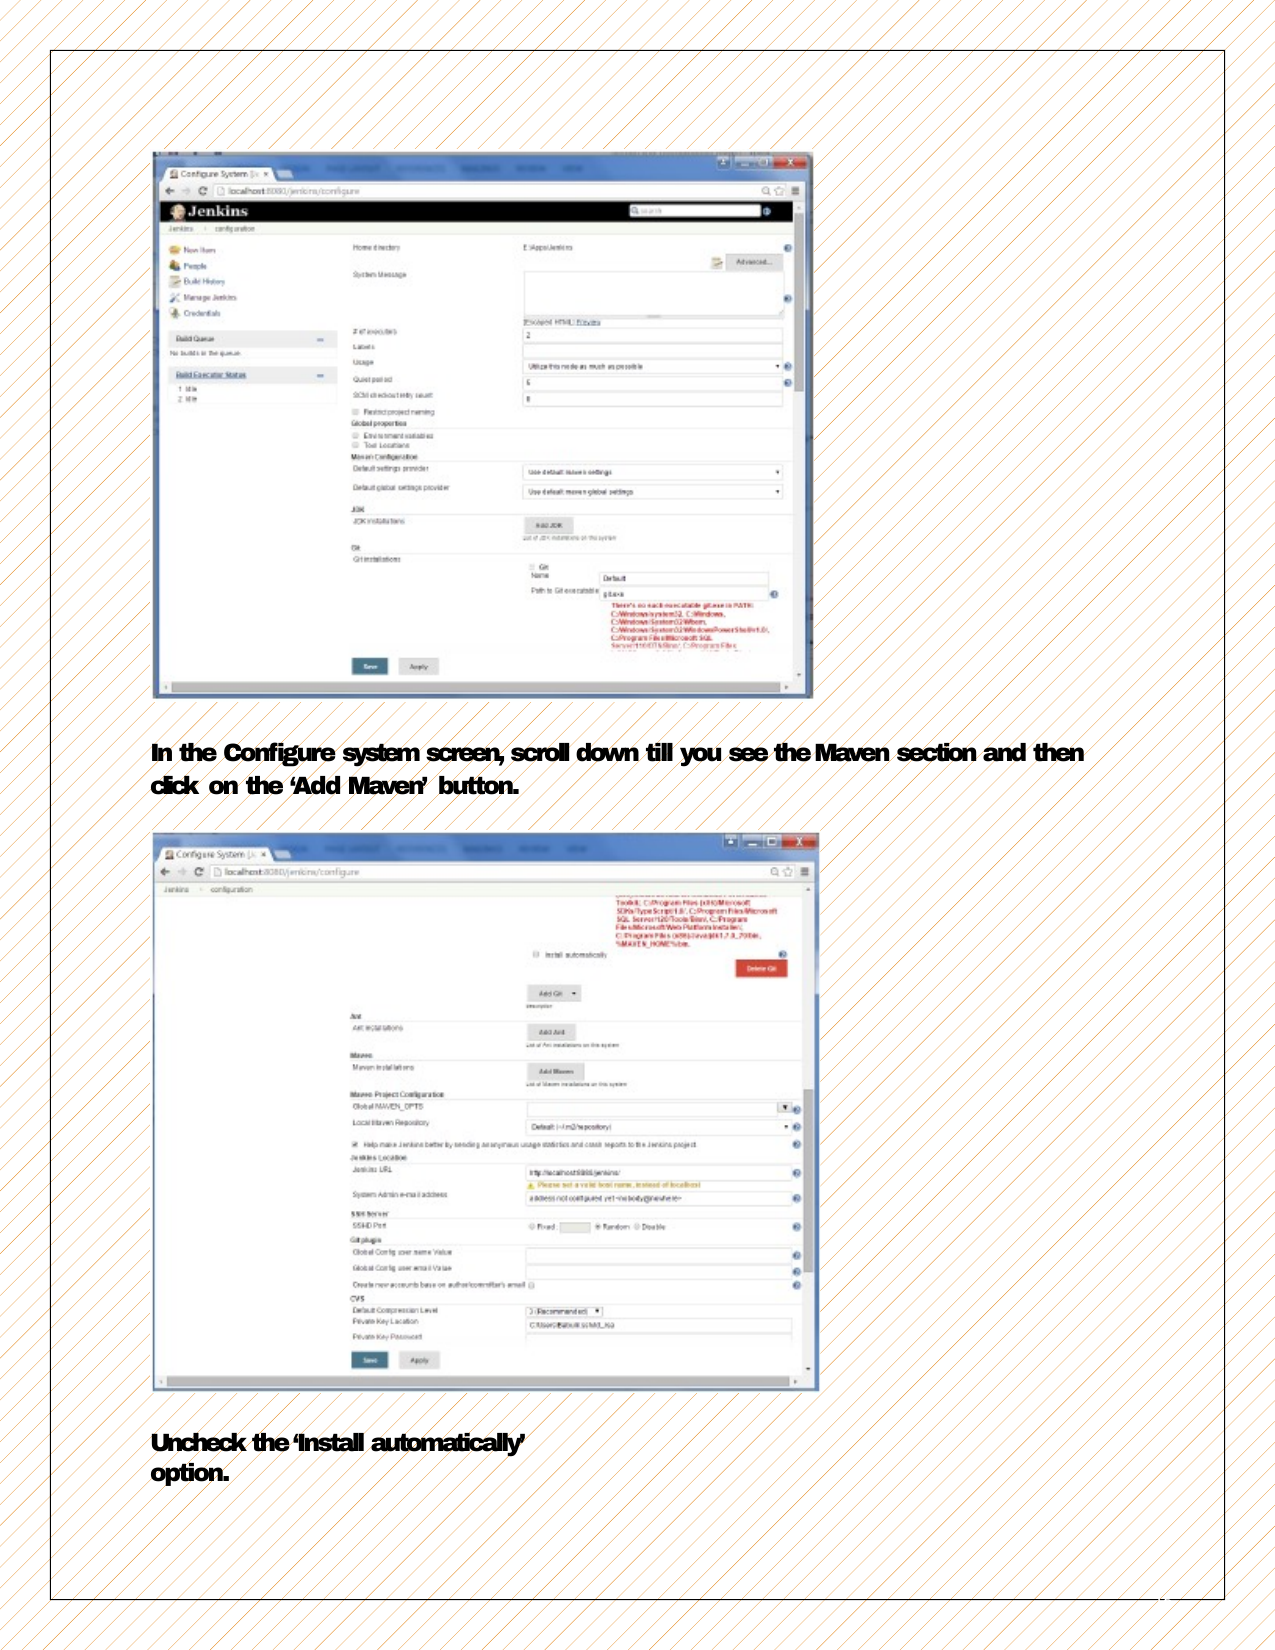

In the Configure system screen, scroll down till you see the Maven section and then click  on the ‘Add Maven’ button.

Uncheck the ‘Install automatically’ option.
16